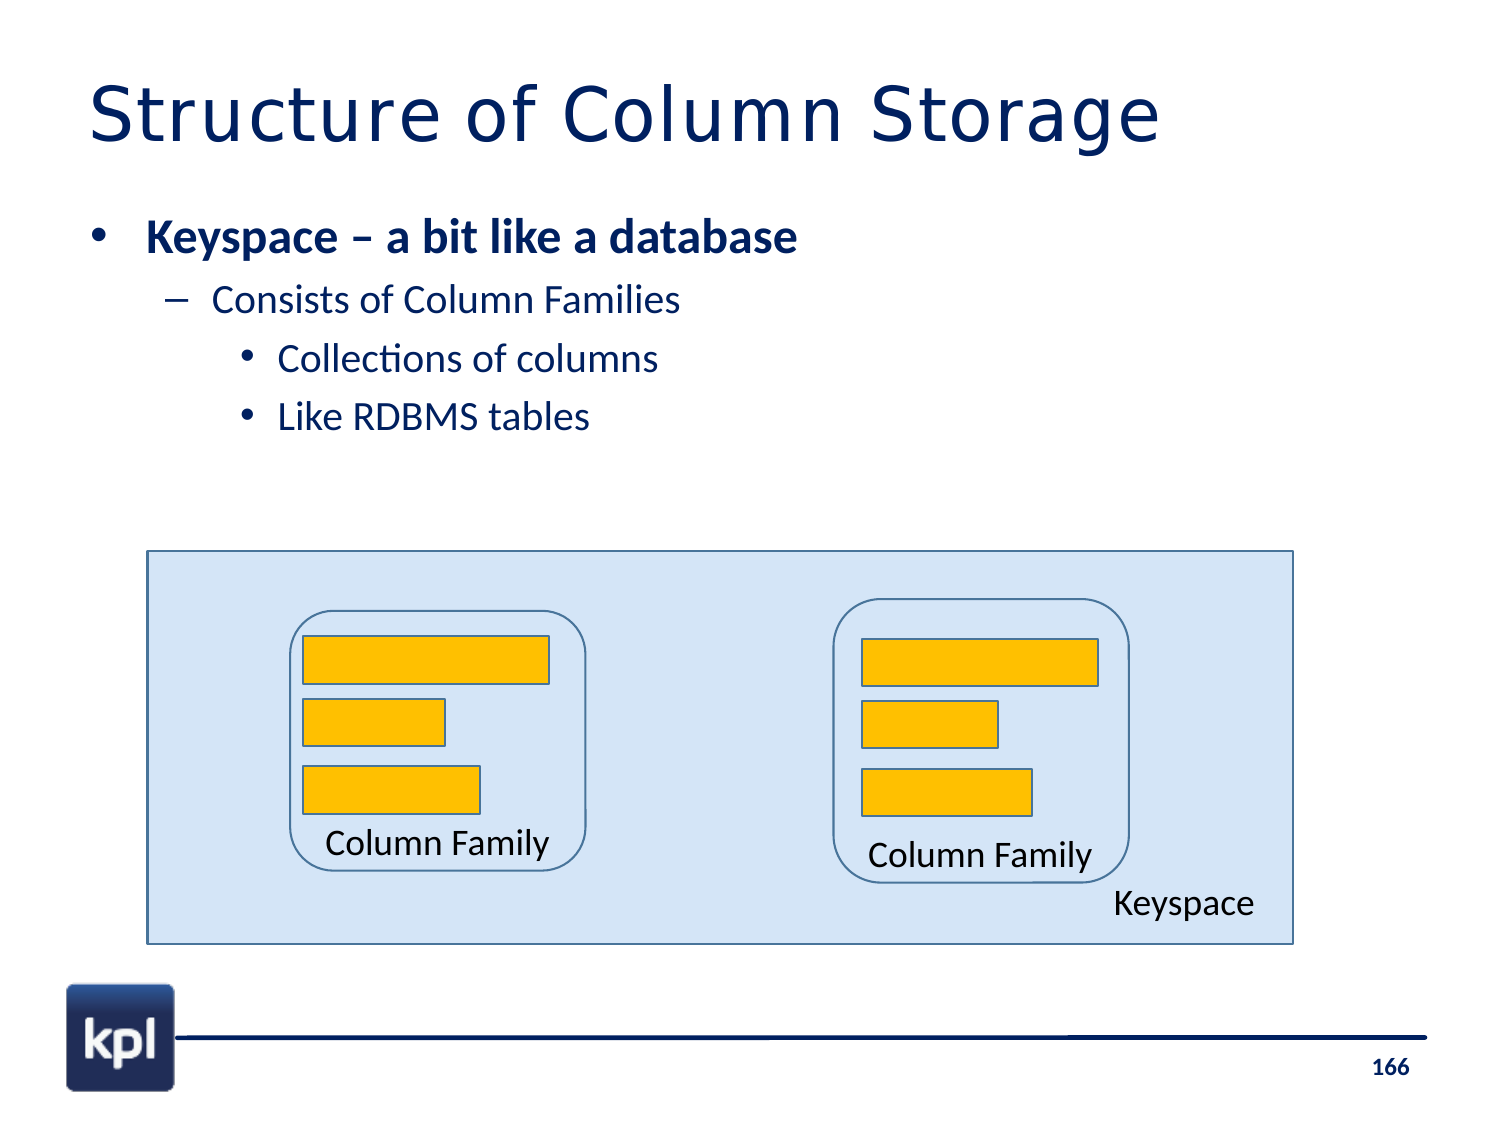

# Structure of Column Storage
Keyspace – a bit like a database
Consists of Column Families
Collections of columns
Like RDBMS tables

Column Family
Column Family
Keyspace
166